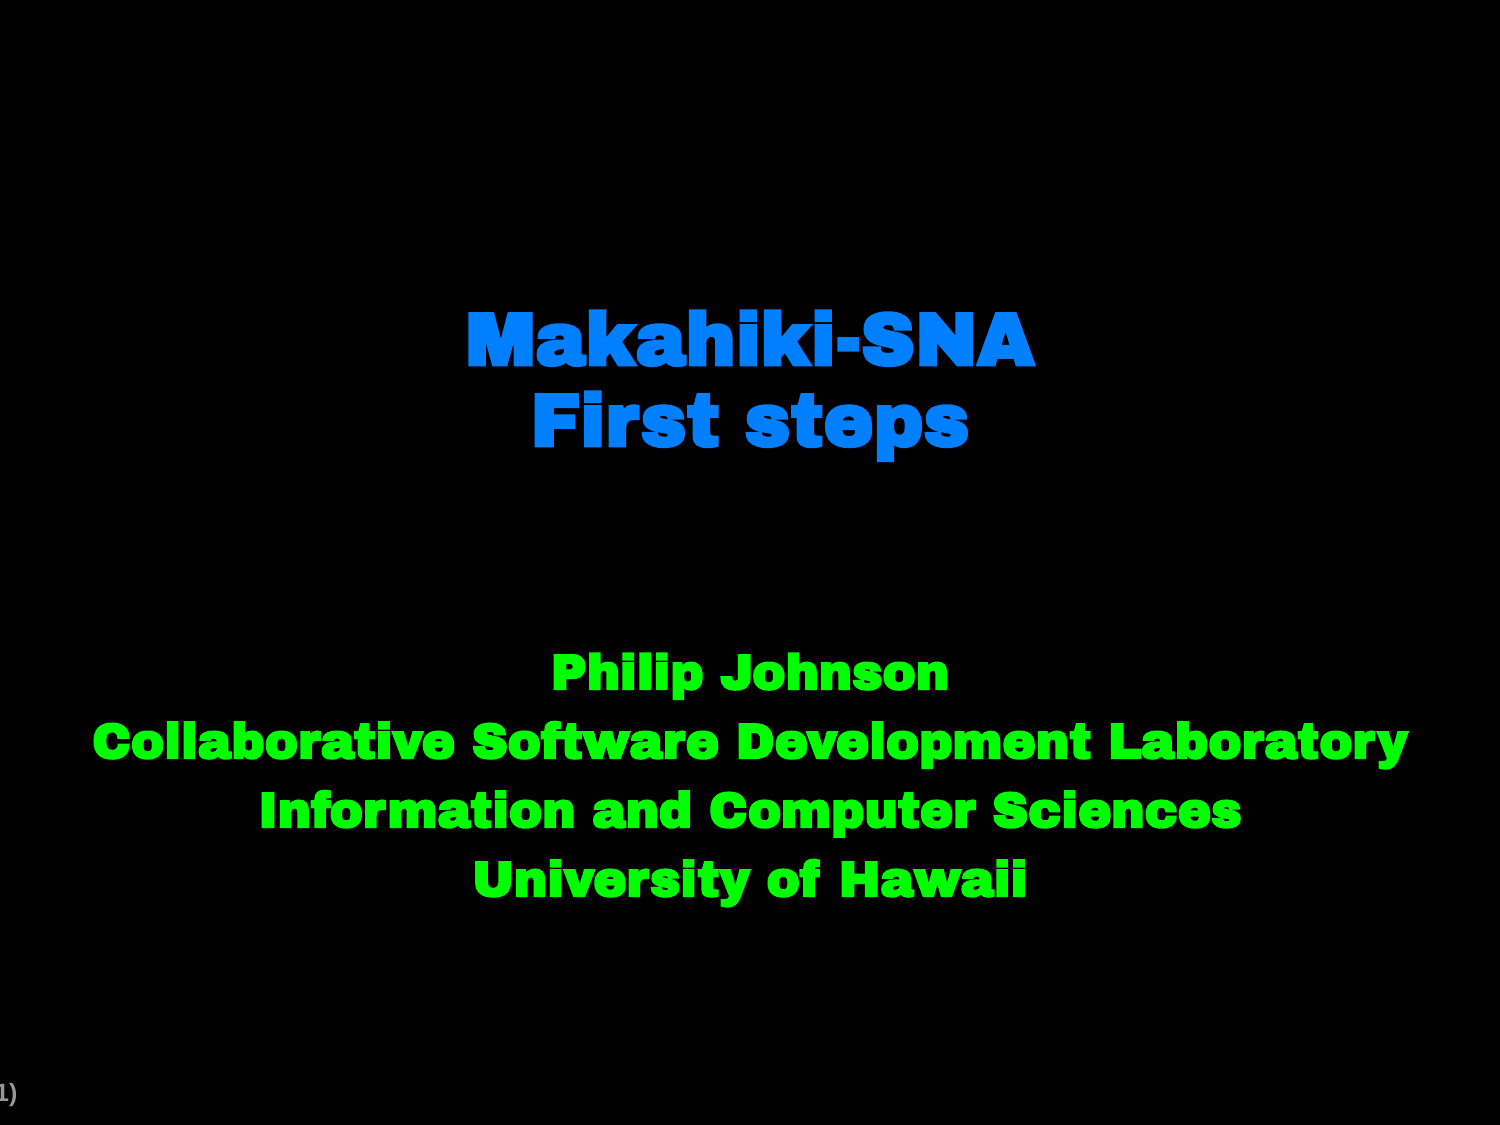

# Makahiki-SNA First steps
Philip Johnson
Collaborative Software Development Laboratory
Information and Computer Sciences
University of Hawaii